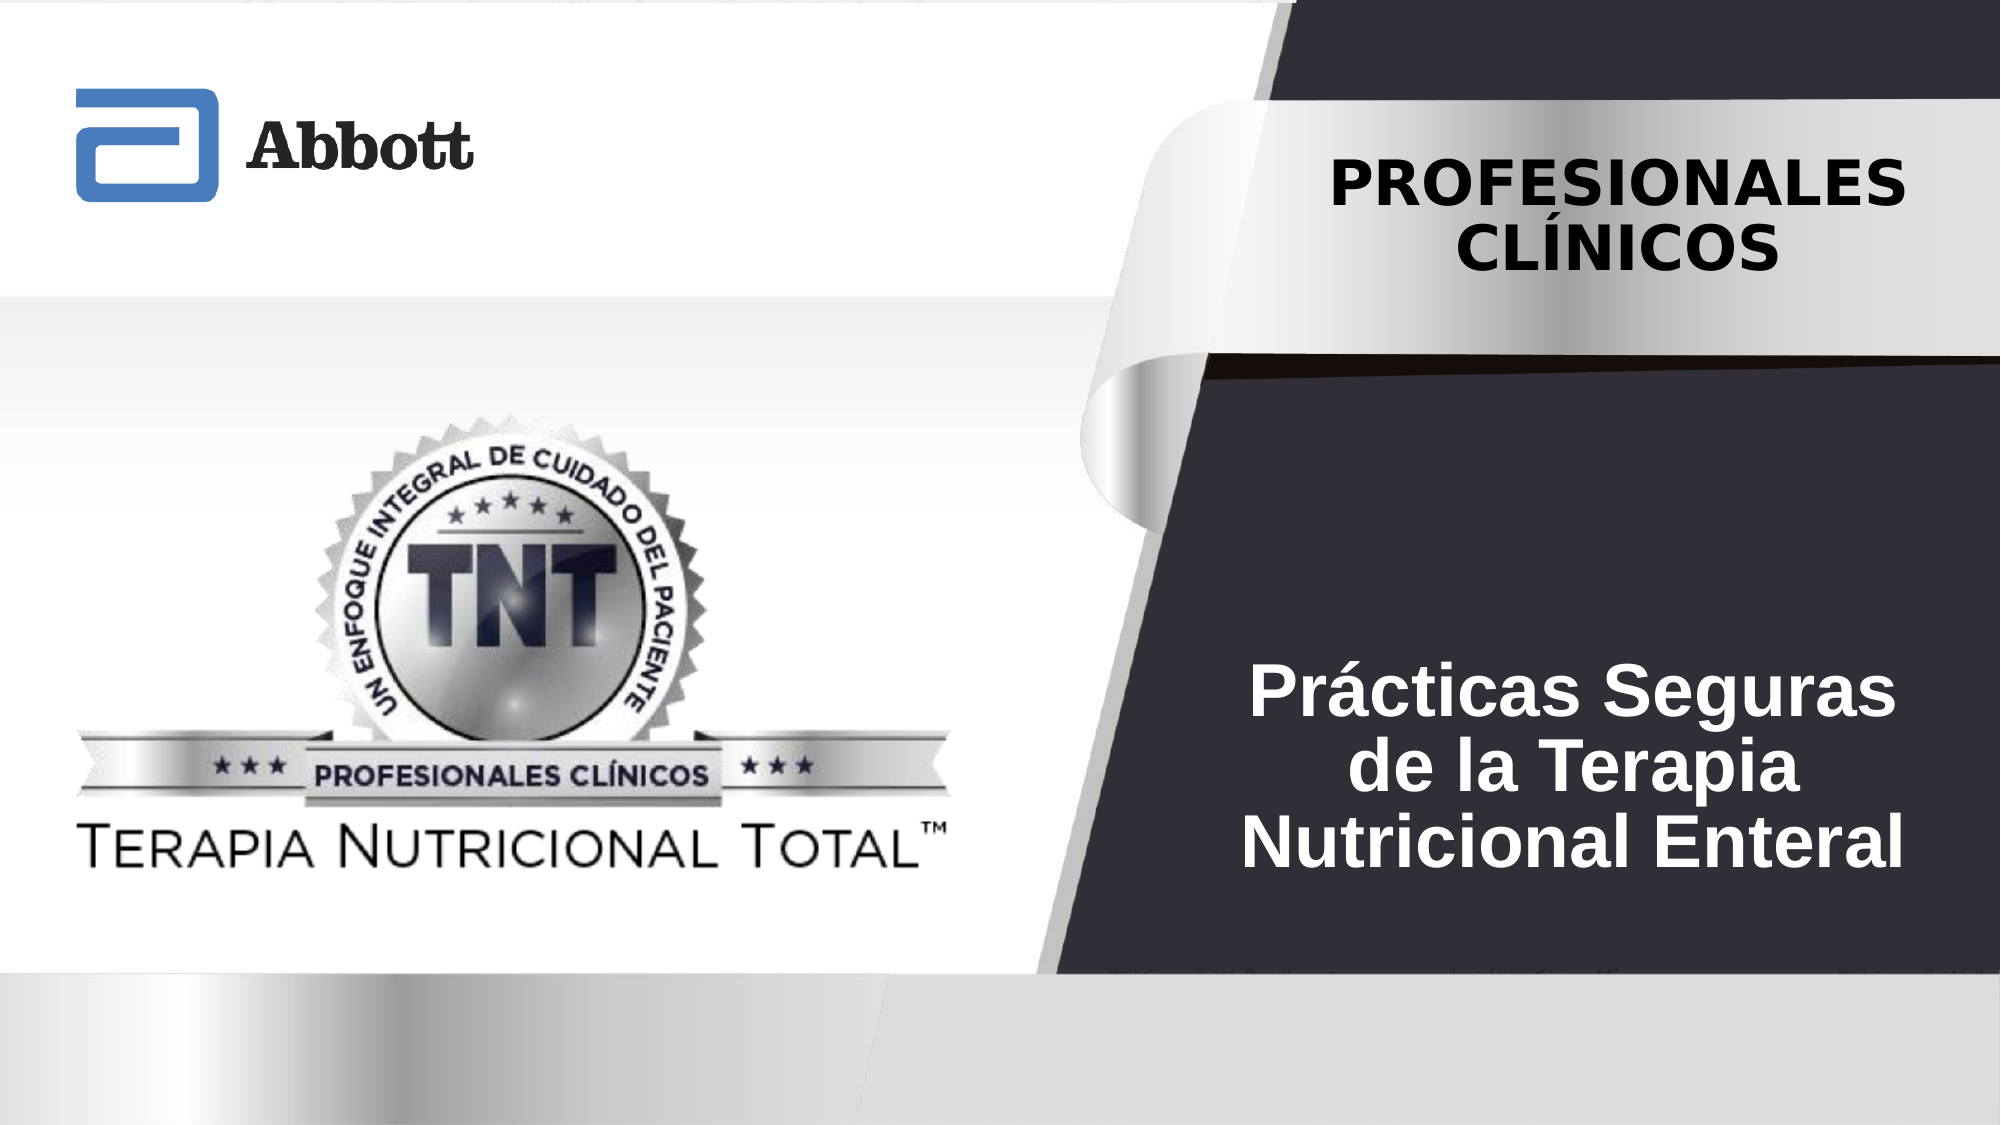

PROFESIONALES
CLÍNICOS
Prácticas Seguras de la Terapia Nutricional Enteral